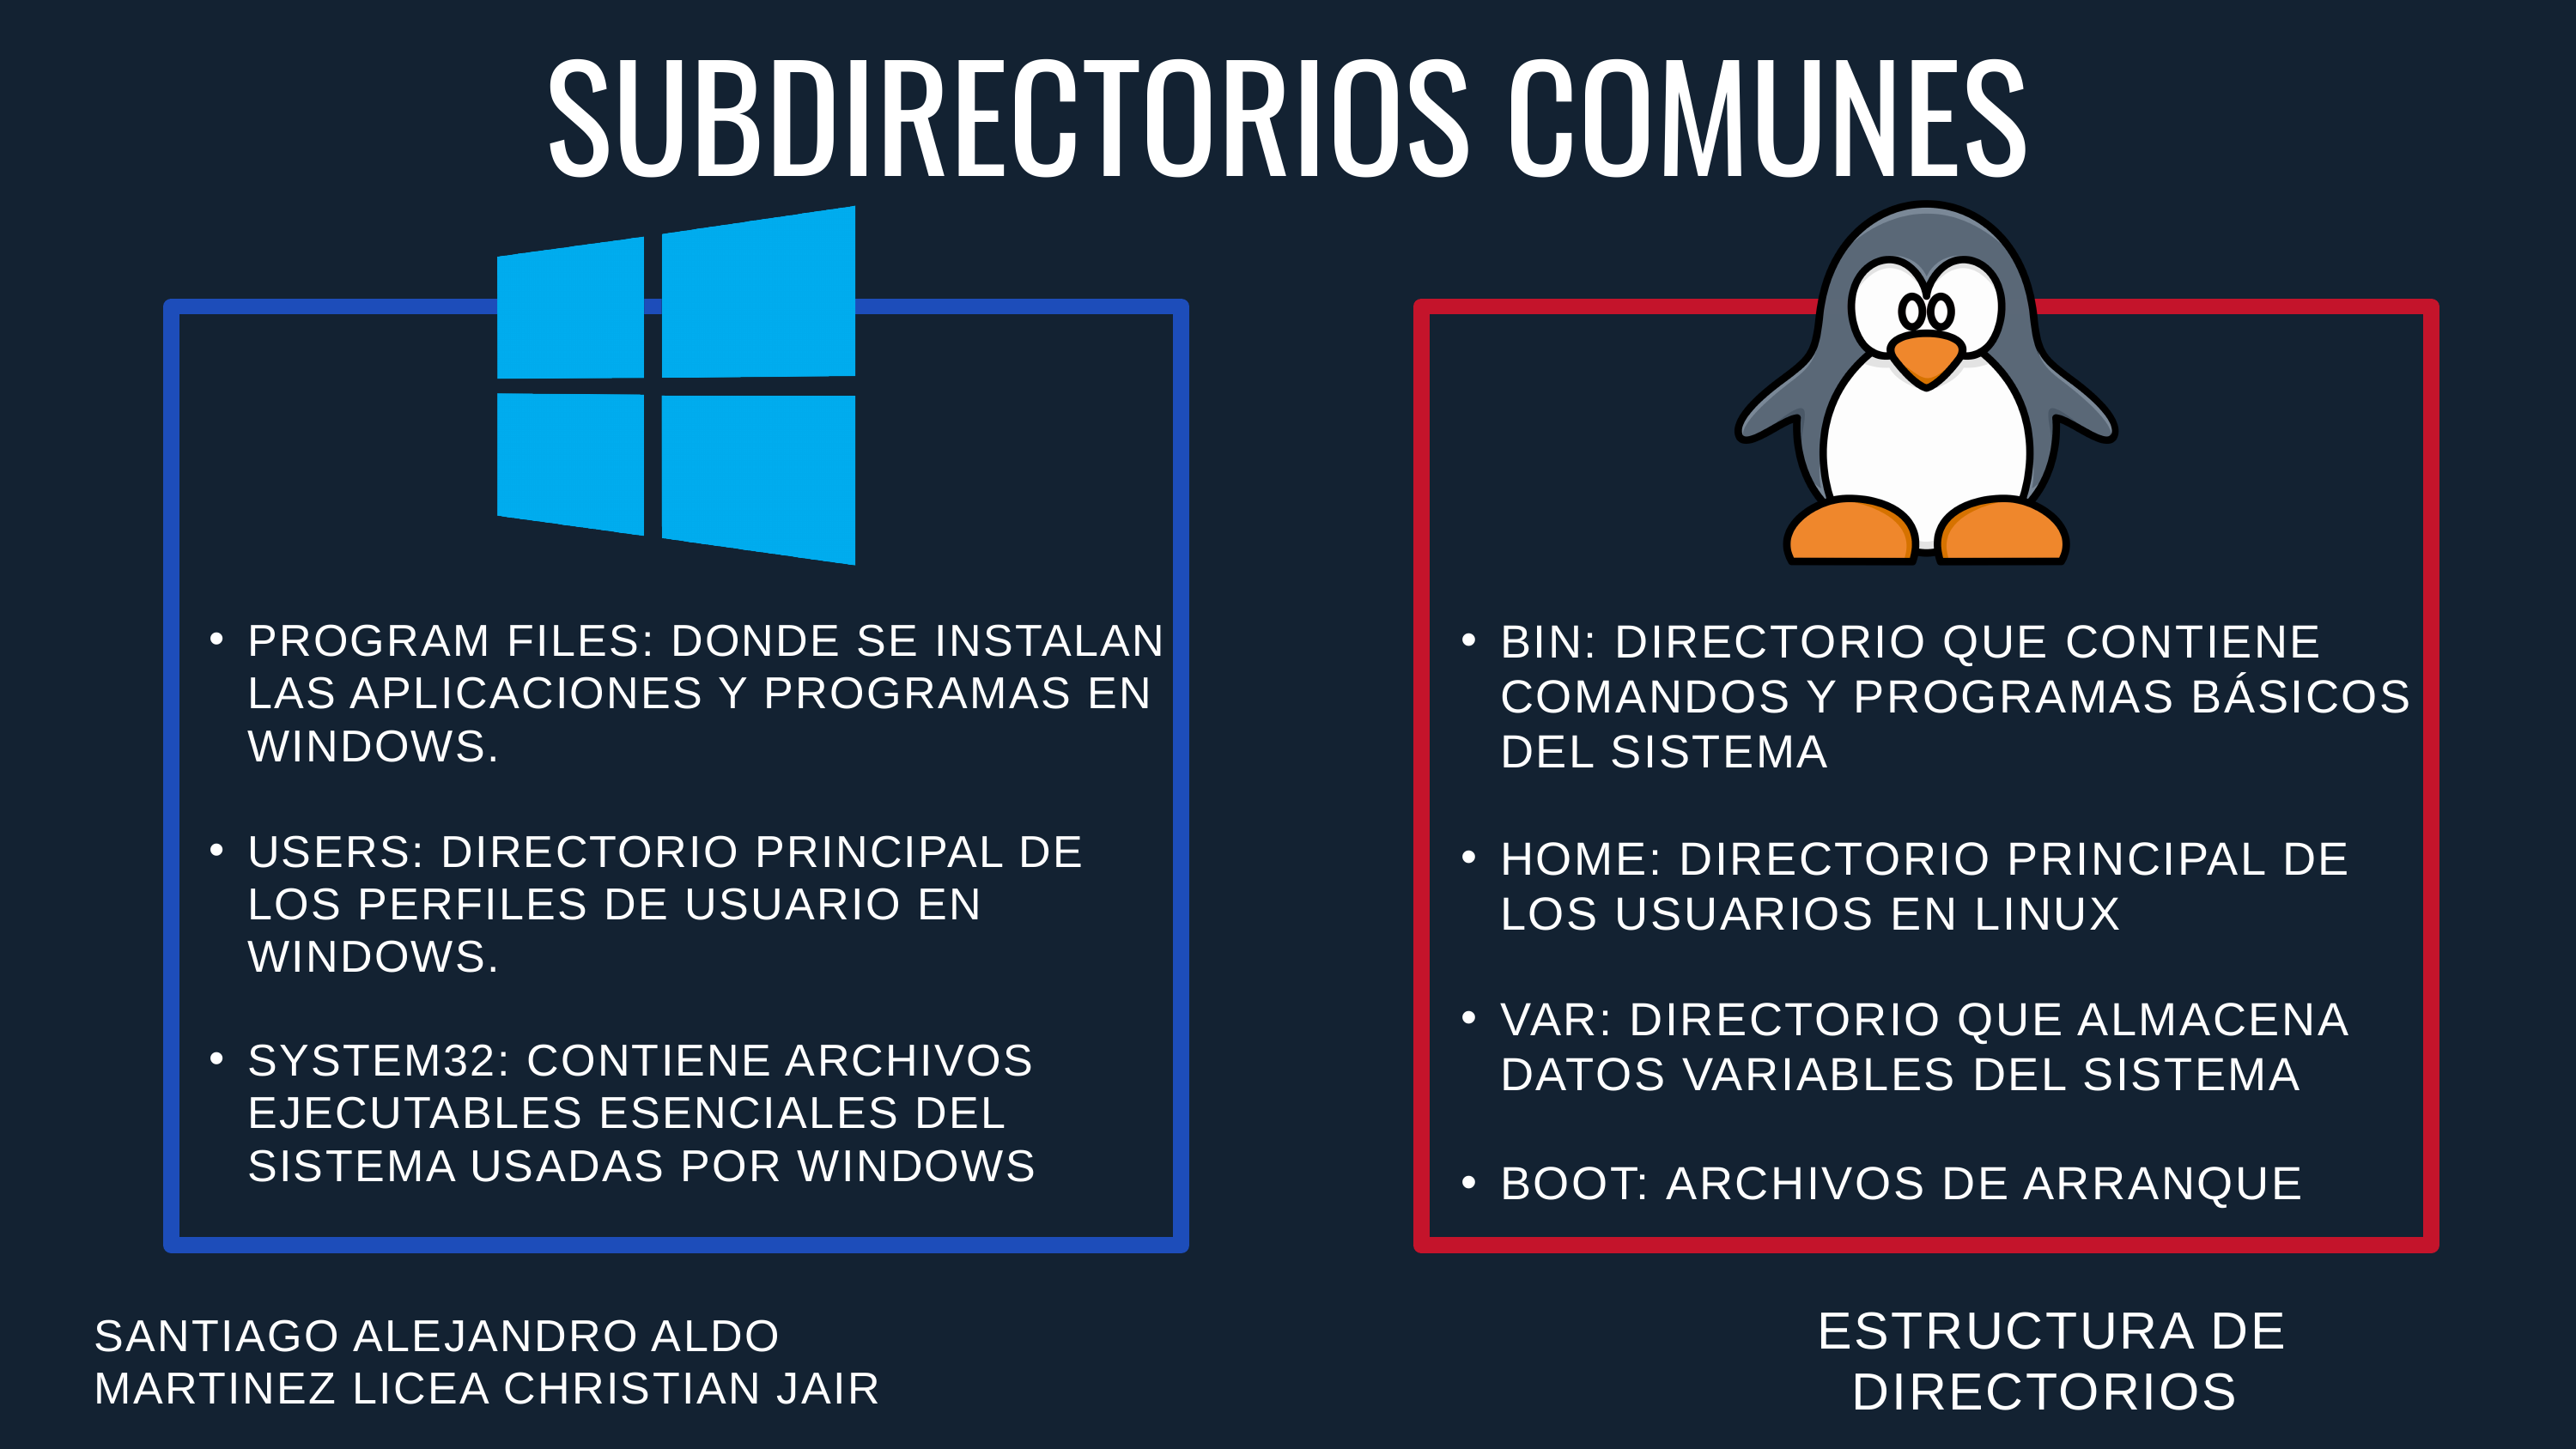

SUBDIRECTORIOS COMUNES

PROGRAM FILES: DONDE SE INSTALAN LAS APLICACIONES Y PROGRAMAS EN WINDOWS.

USERS: DIRECTORIO PRINCIPAL DE LOS PERFILES DE USUARIO EN WINDOWS.

SYSTEM32: CONTIENE ARCHIVOS EJECUTABLES ESENCIALES DEL SISTEMA USADAS POR WINDOWS
BIN: DIRECTORIO QUE CONTIENE COMANDOS Y PROGRAMAS BÁSICOS DEL SISTEMA

HOME: DIRECTORIO PRINCIPAL DE LOS USUARIOS EN LINUX

VAR: DIRECTORIO QUE ALMACENA DATOS VARIABLES DEL SISTEMA

BOOT: ARCHIVOS DE ARRANQUE
ESTRUCTURA DE DIRECTORIOS
SANTIAGO ALEJANDRO ALDO
MARTINEZ LICEA CHRISTIAN JAIR